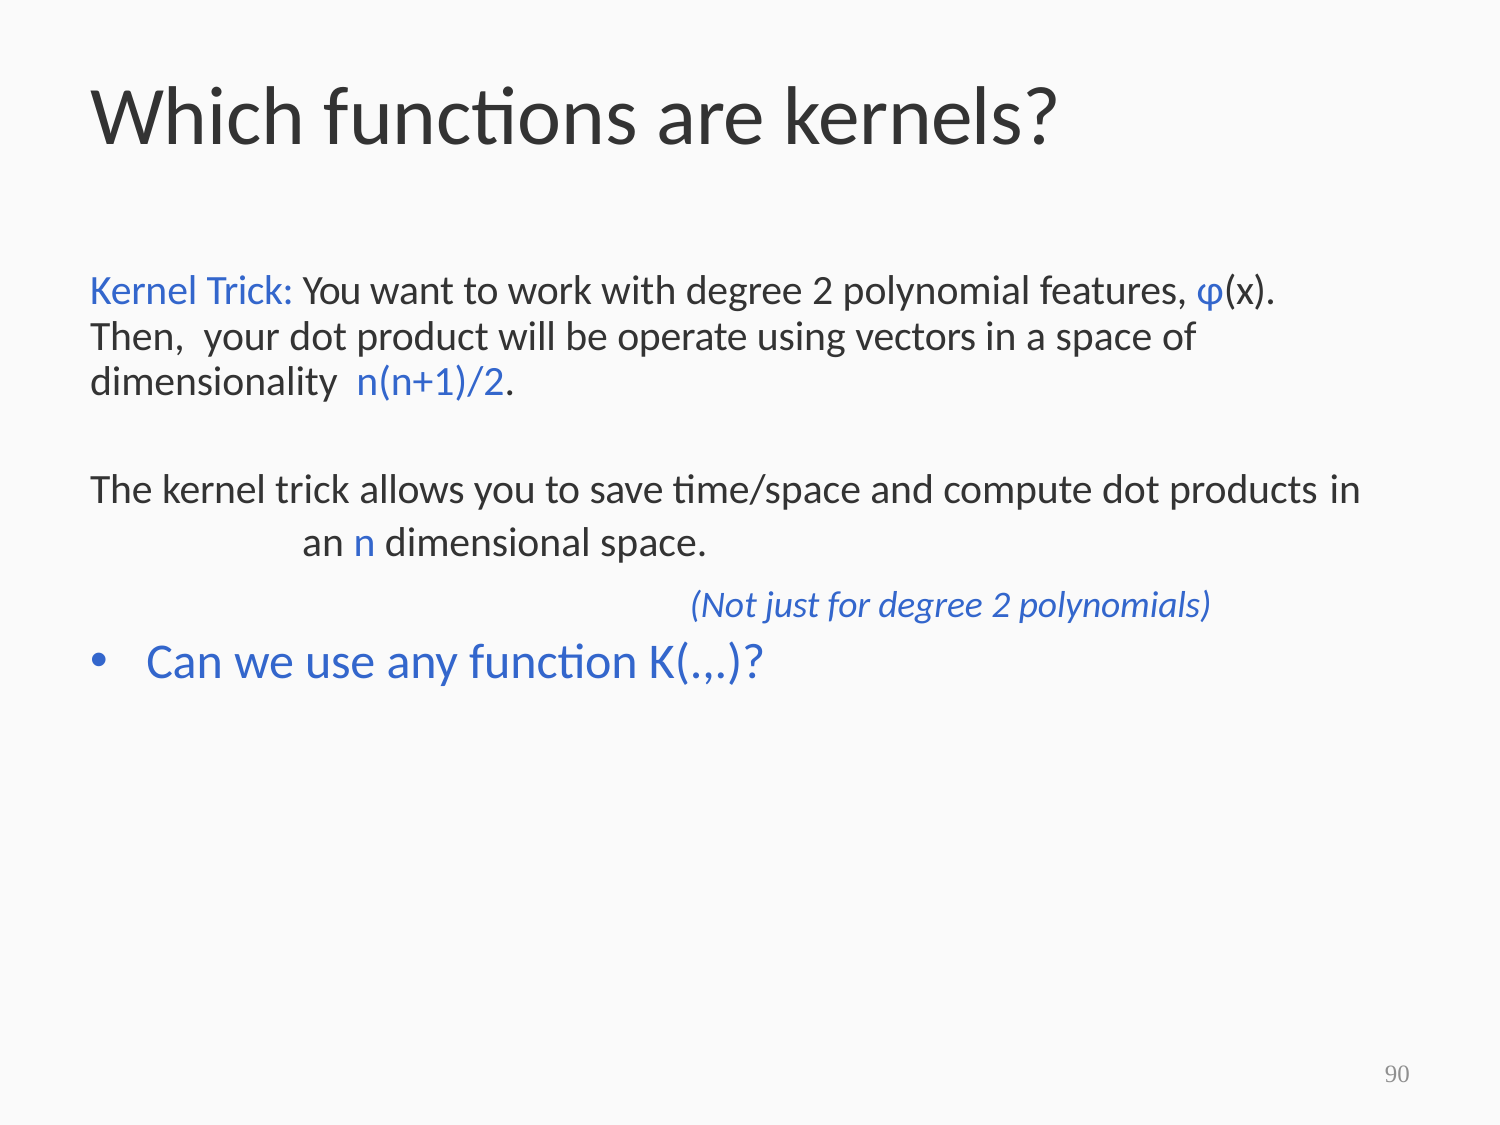

# Which functions are kernels?
Kernel Trick: You want to work with degree 2 polynomial features, φ(x). Then,  your dot product will be operate using vectors in a space of dimensionality  n(n+1)/2.

The kernel trick allows you to save time/space and compute dot products in
an n dimensional space.
(Not just for degree 2 polynomials)
Can we use any function K(.,.)?
–	No! A function K(x,z) is a valid kernel if it corresponds to an inner product in  some (perhaps infinite dimensional) feature space.

•	General condition: construct the Gram matrix {K(xi ,zj)}; check that it’s  positive semi definite

90